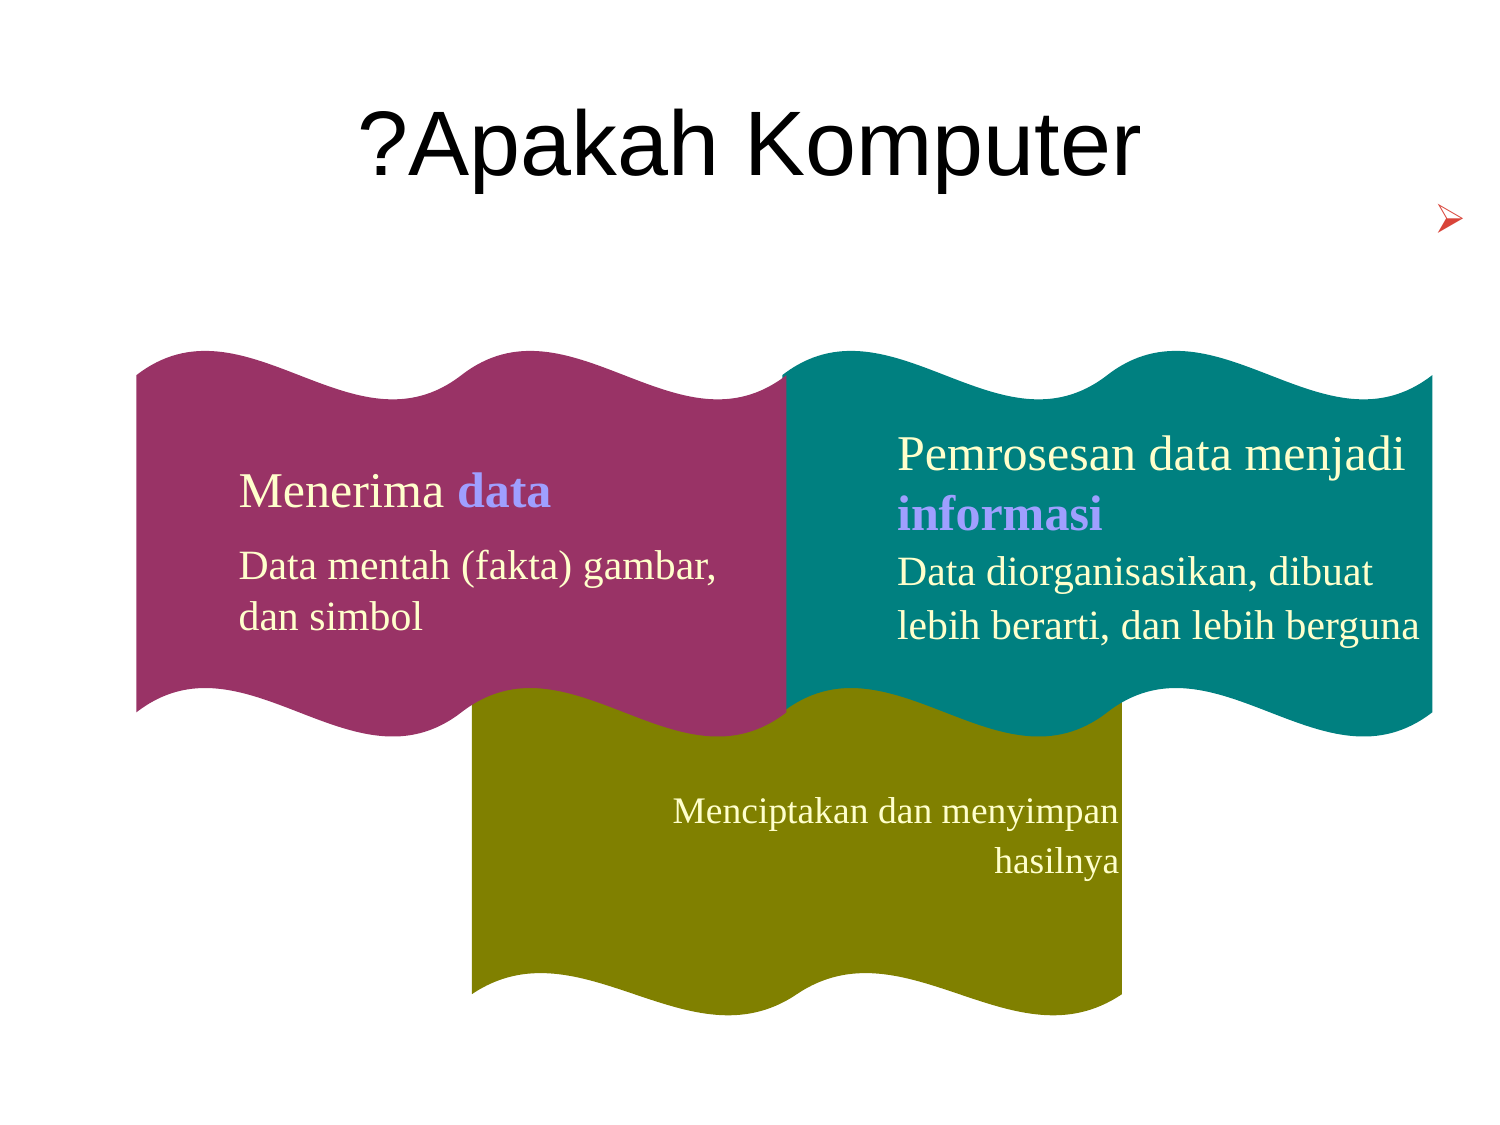

Apakah Komputer?
Peralatan elektronik yang dioperasikan dibawah kendali Instruksi-instruksi yang tersimpan di dalam memorinya

Menerima data
Data mentah (fakta) gambar, dan simbol

Pemrosesan data menjadi informasi
Data diorganisasikan, dibuat
lebih berarti, dan lebih berguna

Menciptakan dan menyimpan
hasilnya